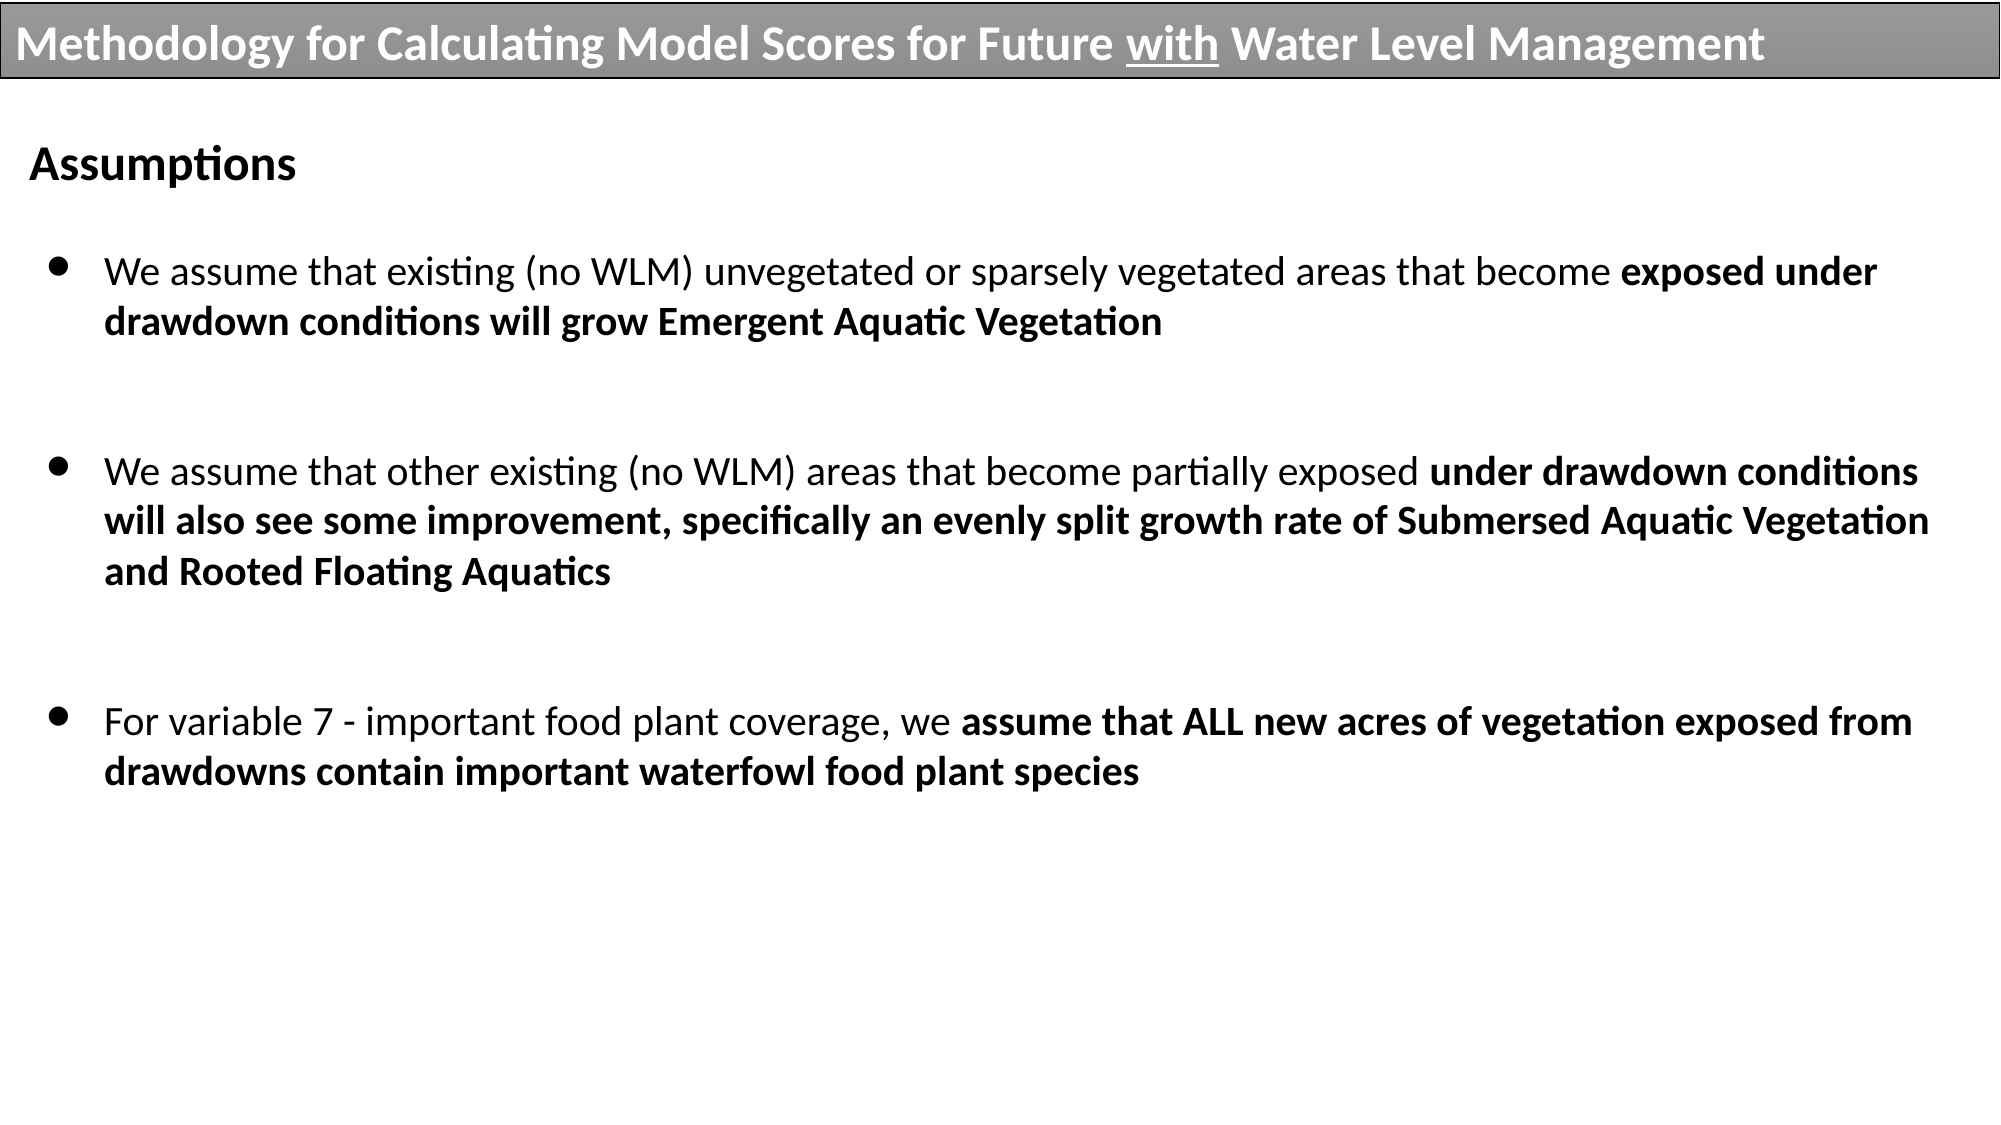

Methodology for Calculating Model Scores for Future with Water Level Management
Assumptions

We assume that existing (no WLM) unvegetated or sparsely vegetated areas that become exposed under drawdown conditions will grow Emergent Aquatic Vegetation

We assume that other existing (no WLM) areas that become partially exposed under drawdown conditions will also see some improvement, specifically an evenly split growth rate of Submersed Aquatic Vegetation and Rooted Floating Aquatics

For variable 7 - important food plant coverage, we assume that ALL new acres of vegetation exposed from drawdowns contain important waterfowl food plant species